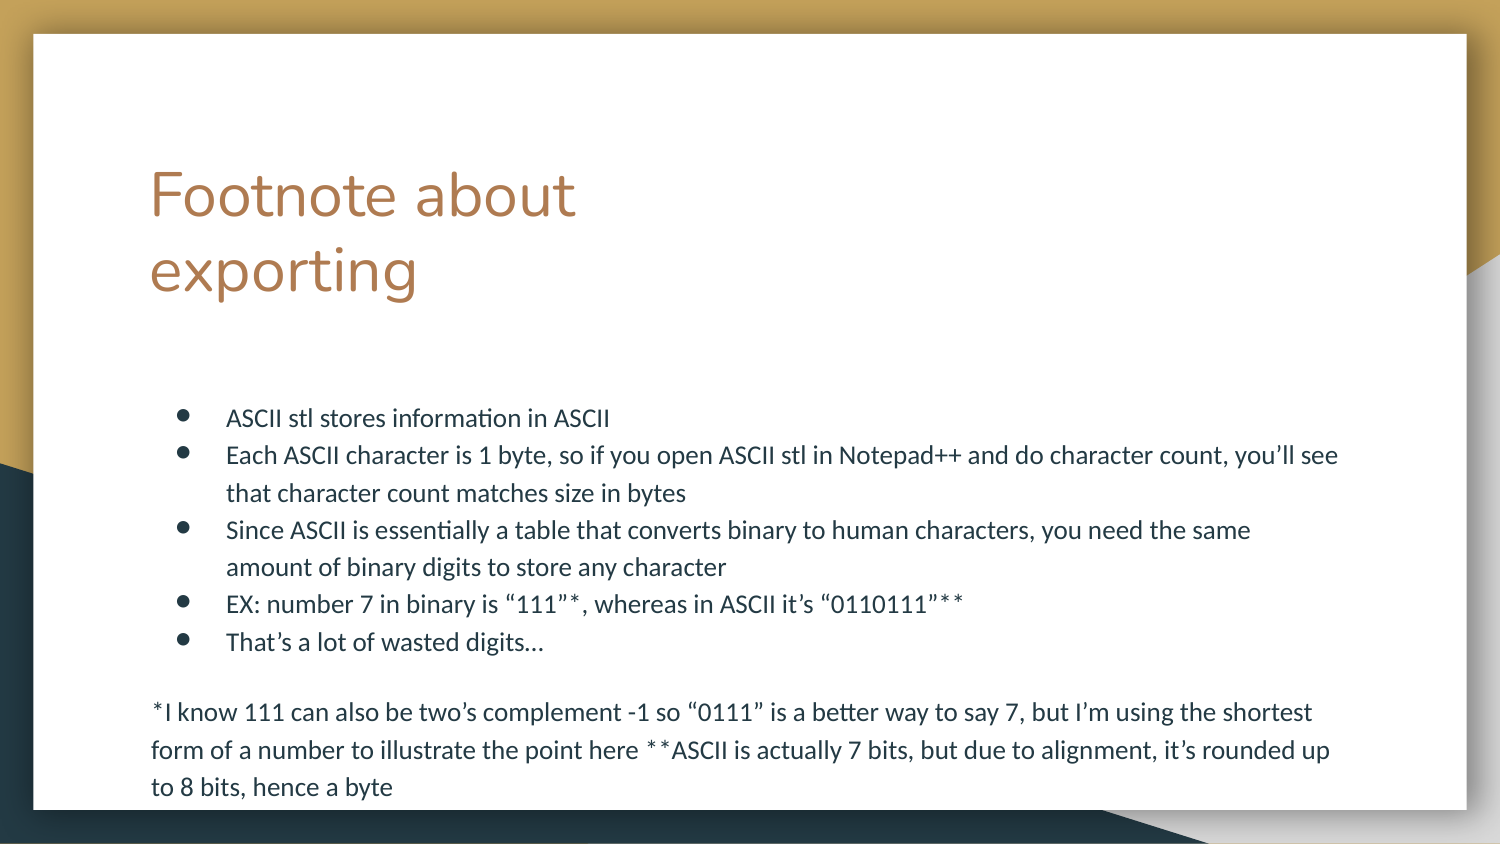

# Footnote about exporting
ASCII stl stores information in ASCII
Each ASCII character is 1 byte, so if you open ASCII stl in Notepad++ and do character count, you’ll see that character count matches size in bytes
Since ASCII is essentially a table that converts binary to human characters, you need the same amount of binary digits to store any character
EX: number 7 in binary is “111”*, whereas in ASCII it’s “0110111”**
That’s a lot of wasted digits…
*I know 111 can also be two’s complement -1 so “0111” is a better way to say 7, but I’m using the shortest form of a number to illustrate the point here **ASCII is actually 7 bits, but due to alignment, it’s rounded up to 8 bits, hence a byte